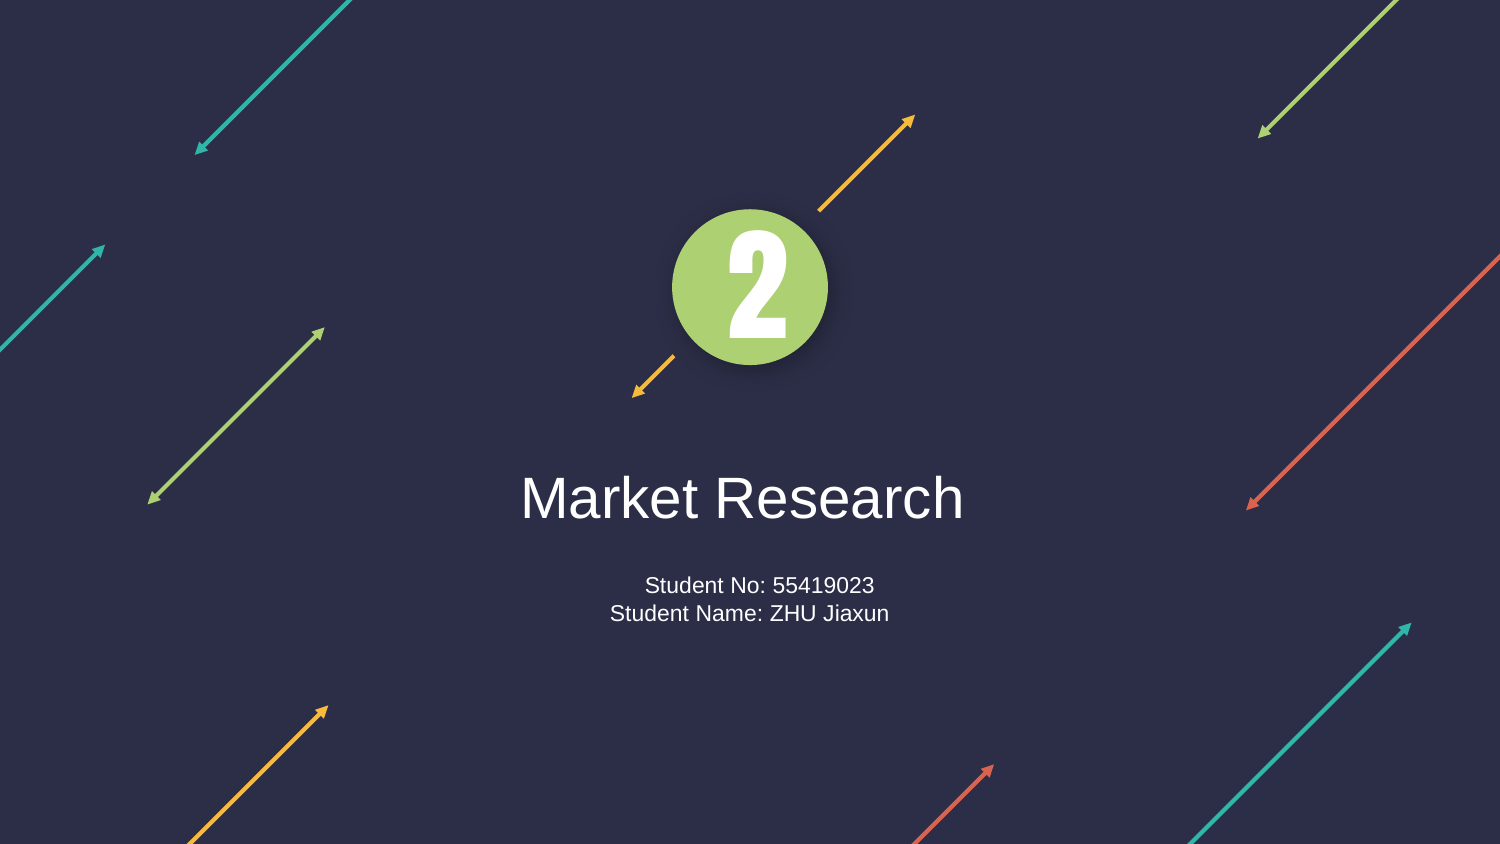

2
Market Research
   Student No: 55419023
Student Name: ZHU Jiaxun